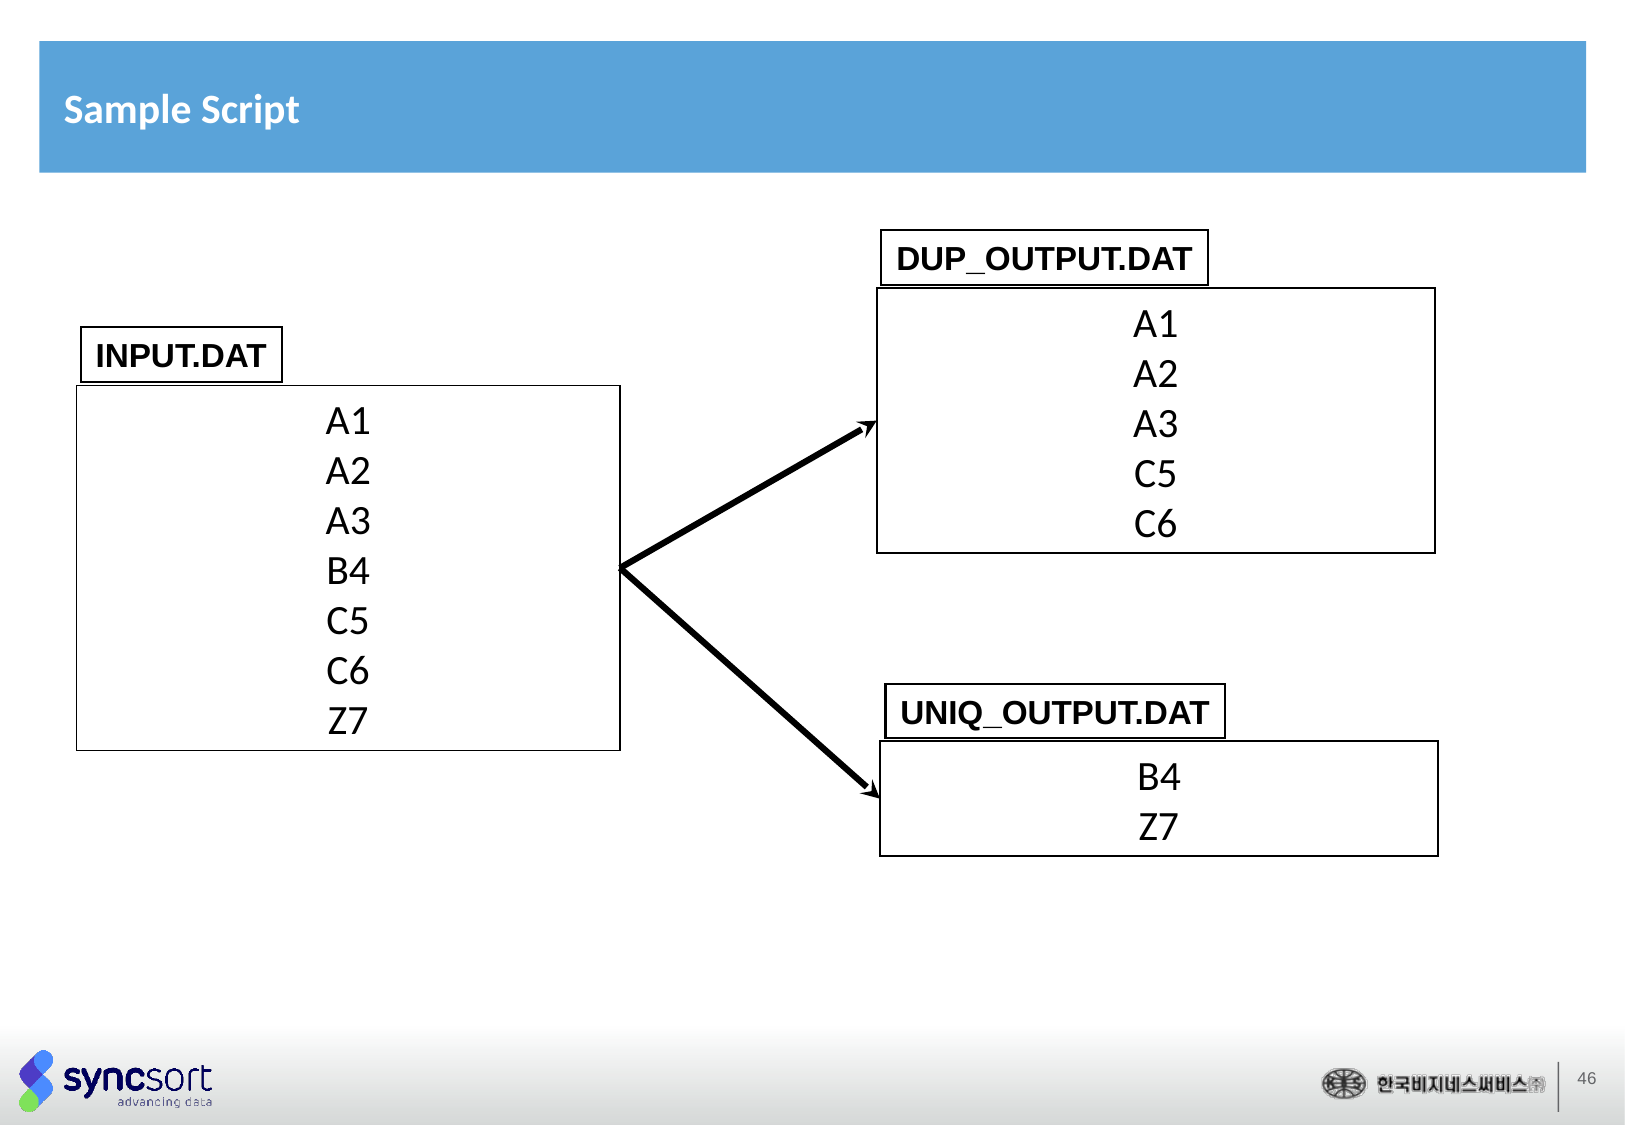

Sample Script
DUP_OUTPUT.DAT
A1
A2
A3
C5
C6
INPUT.DAT
A1
A2
A3
B4
C5
C6
Z7
UNIQ_OUTPUT.DAT
B4
Z7